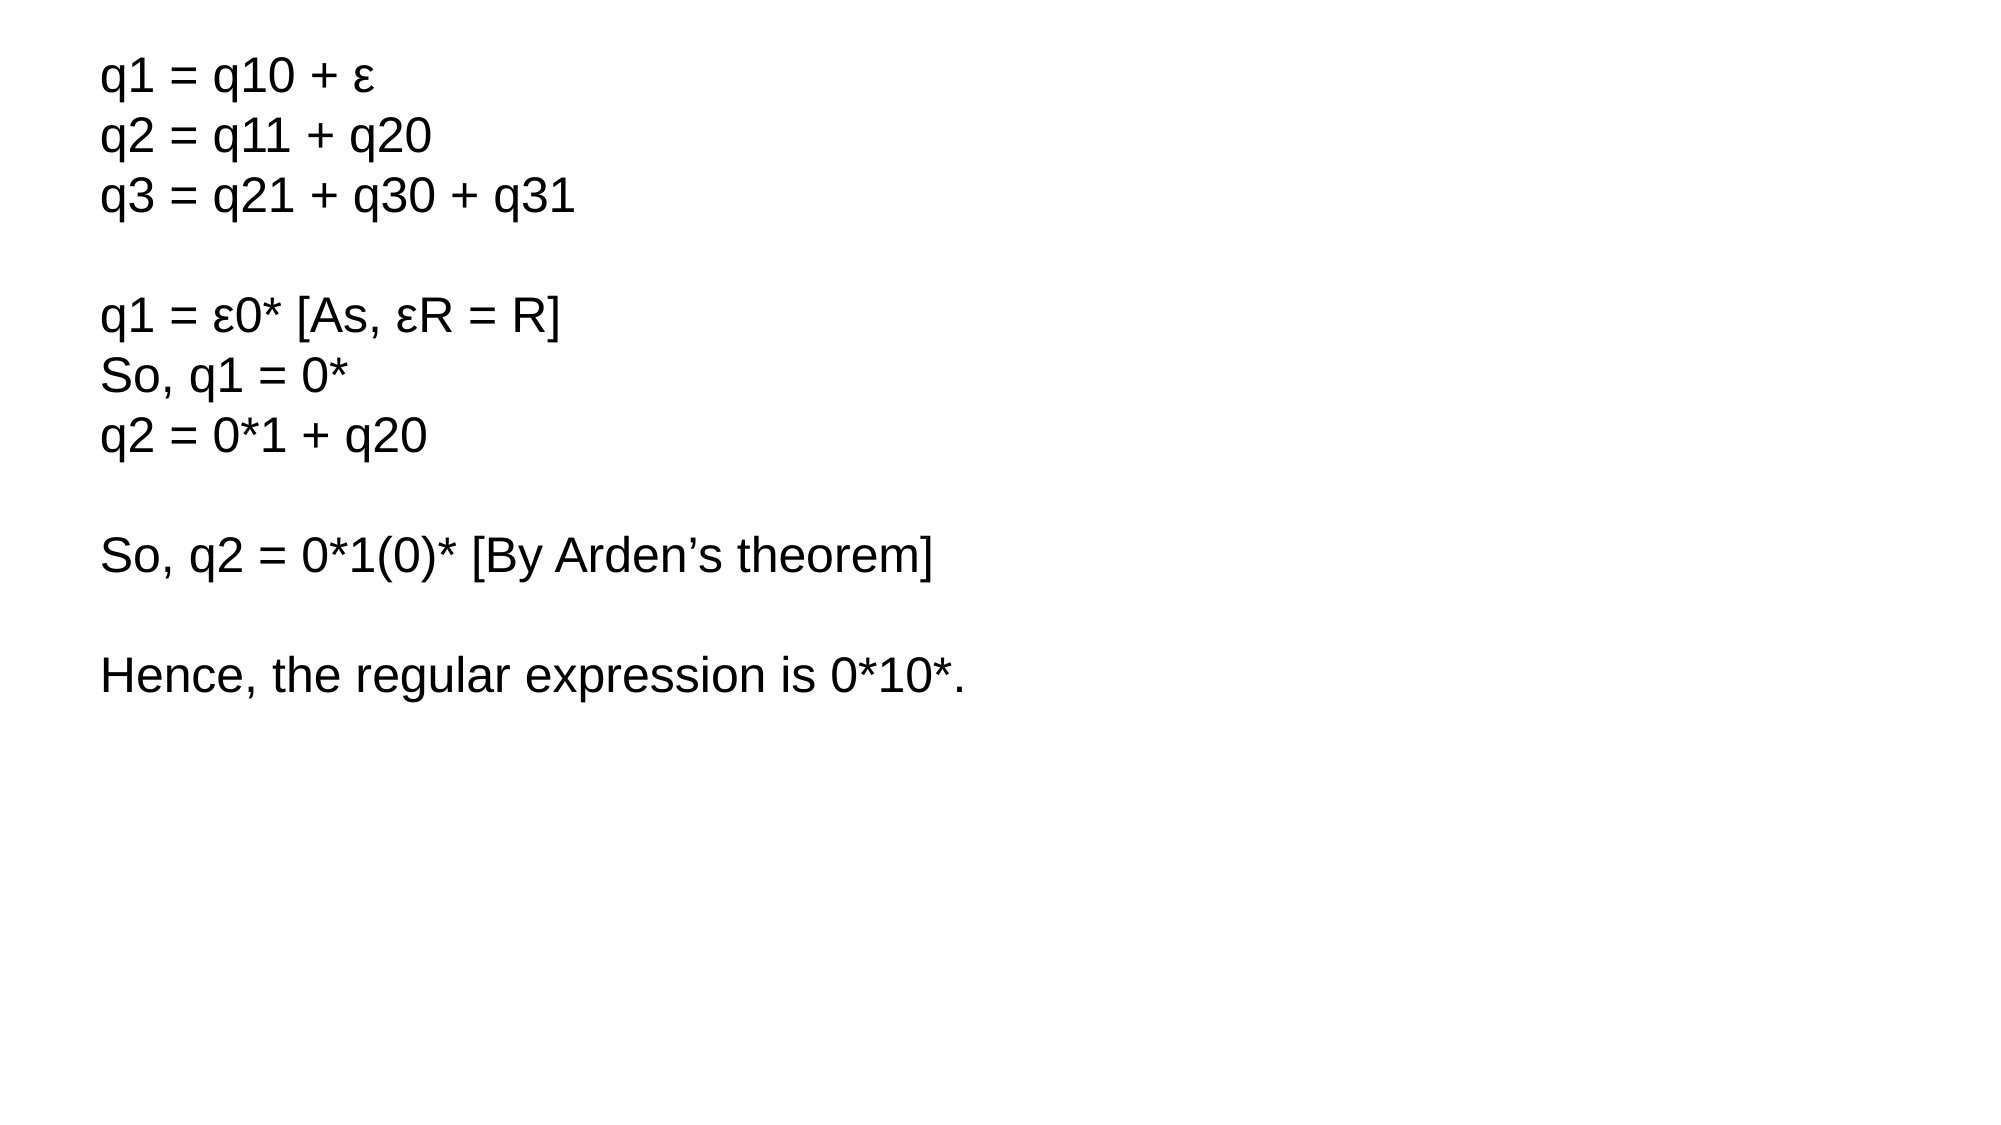

q1 = q10 + ε
q2 = q11 + q20
q3 = q21 + q30 + q31

q1 = ε0* [As, εR = R]
So, q1 = 0*
q2 = 0*1 + q20

So, q2 = 0*1(0)* [By Arden’s theorem]

Hence, the regular expression is 0*10*.